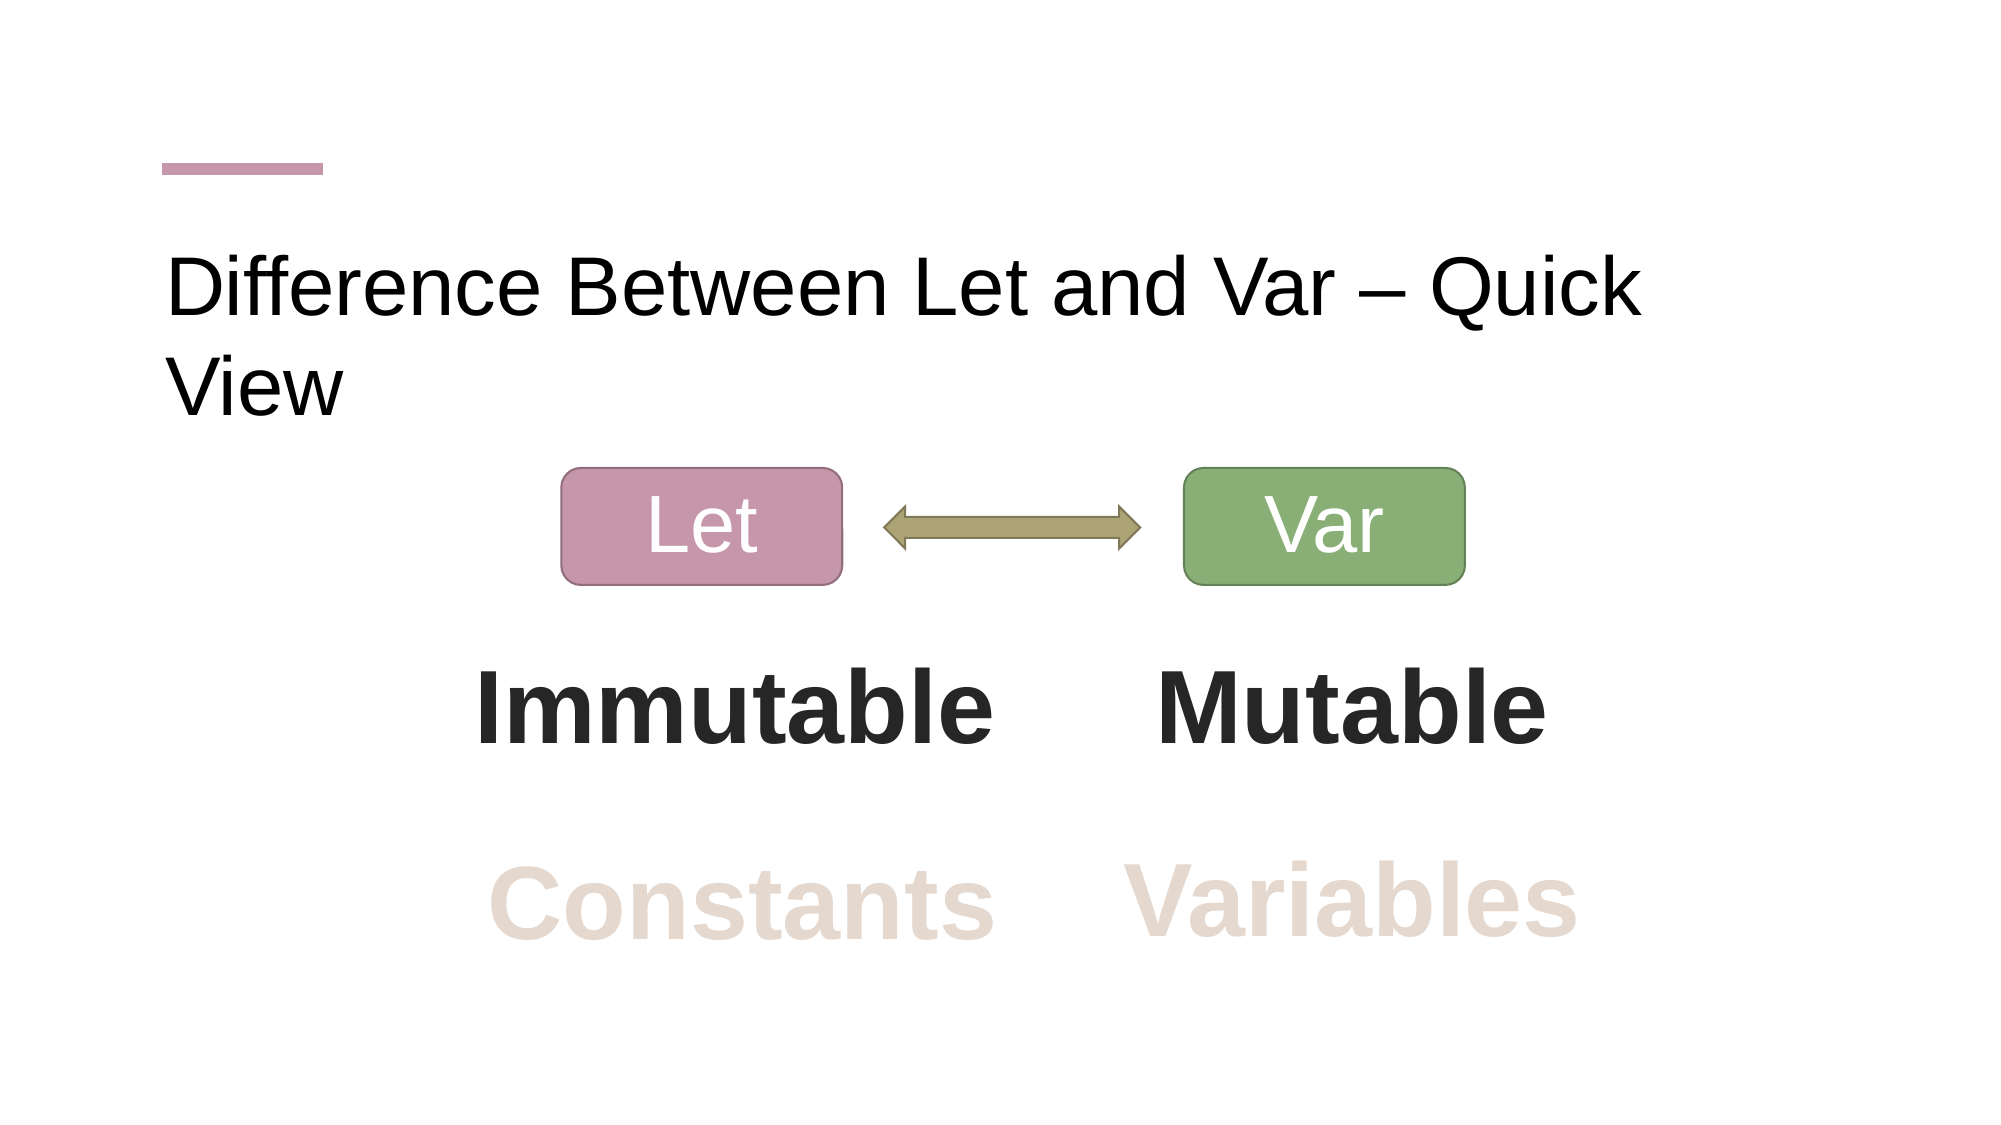

# Difference Between Let and Var – Quick View
Let
Var

Immutable
Mutable
Variables
Constants